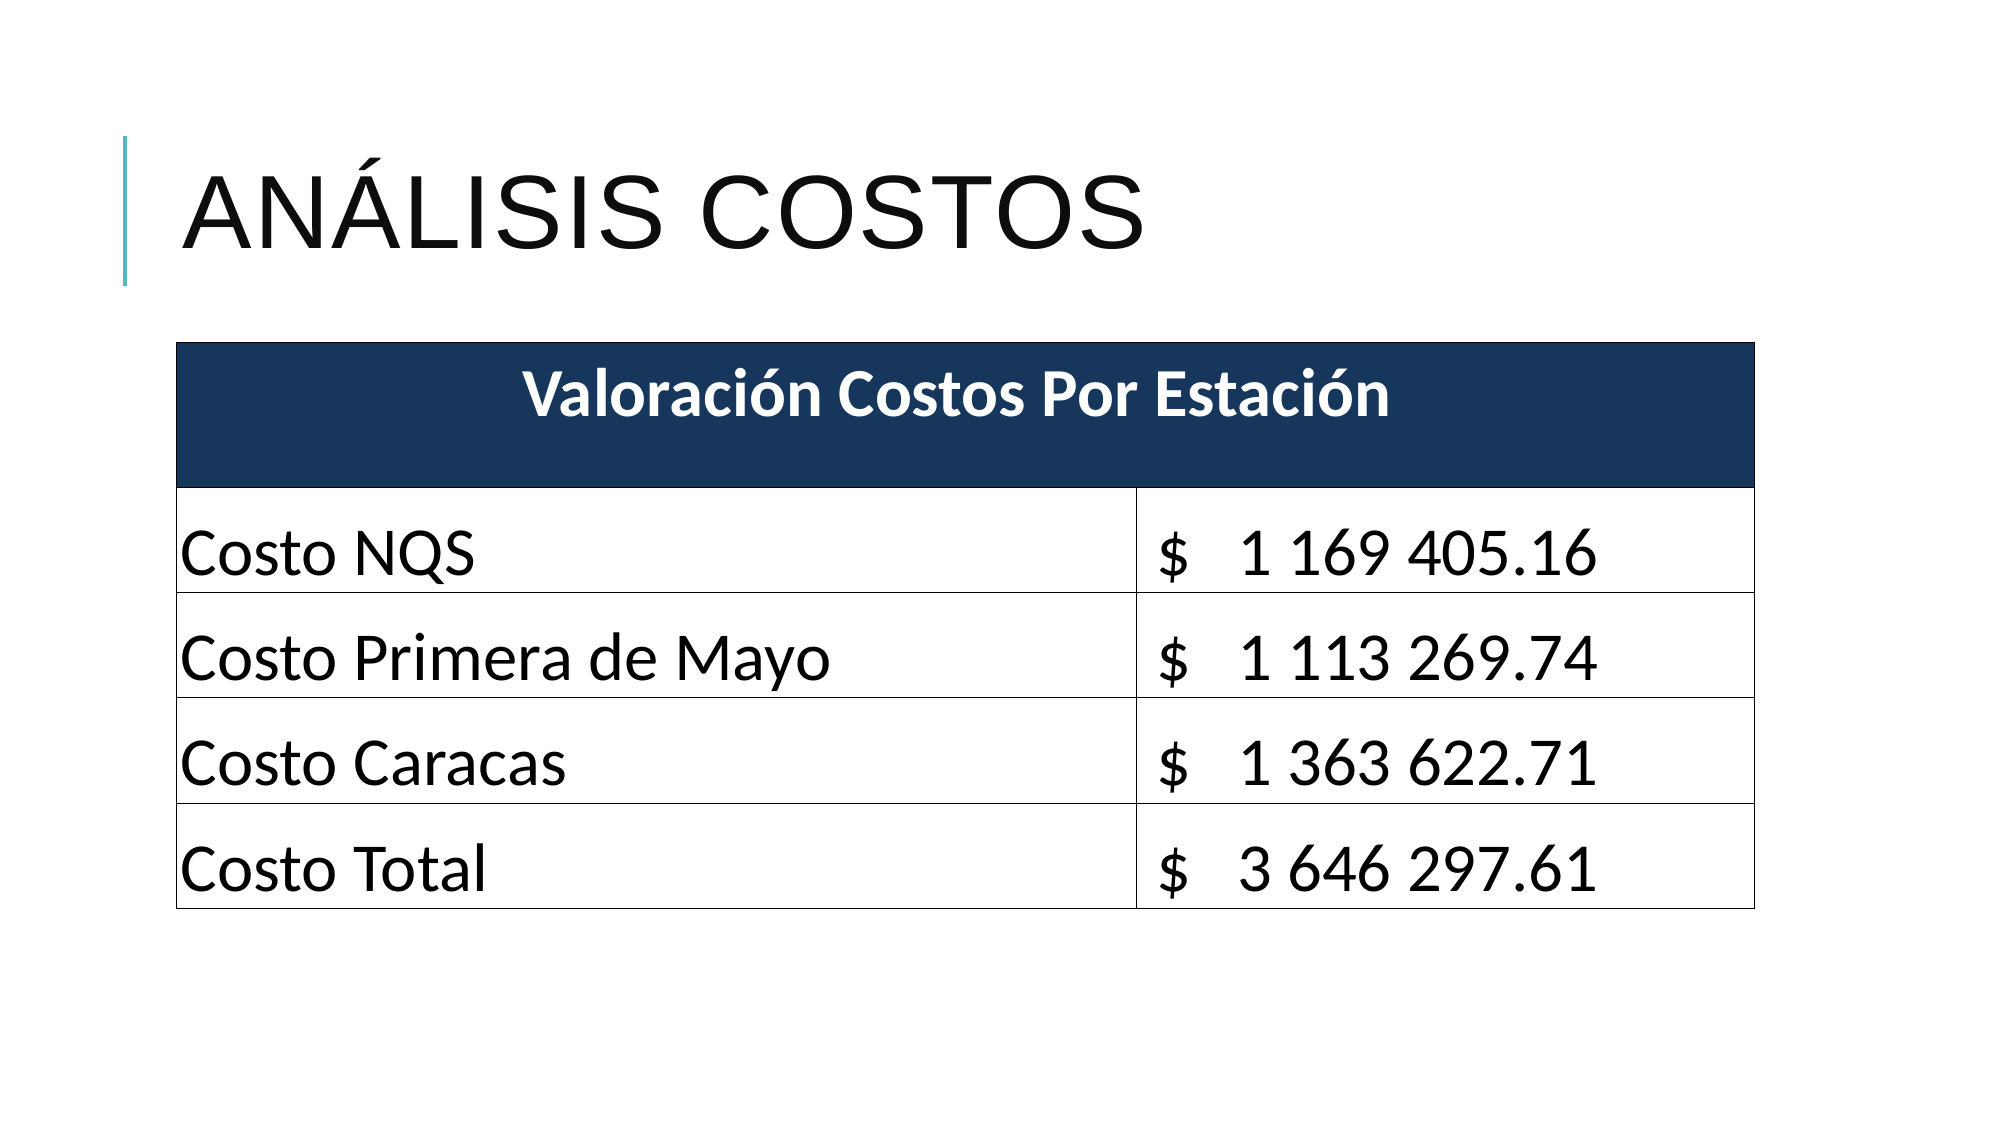

# Análisis costos
| Valoración Costos Por Estación |  |
| --- | --- |
| Costo NQS | $ 1 169 405.16 |
| Costo Primera de Mayo | $ 1 113 269.74 |
| Costo Caracas | $ 1 363 622.71 |
| Costo Total | $ 3 646 297.61 |